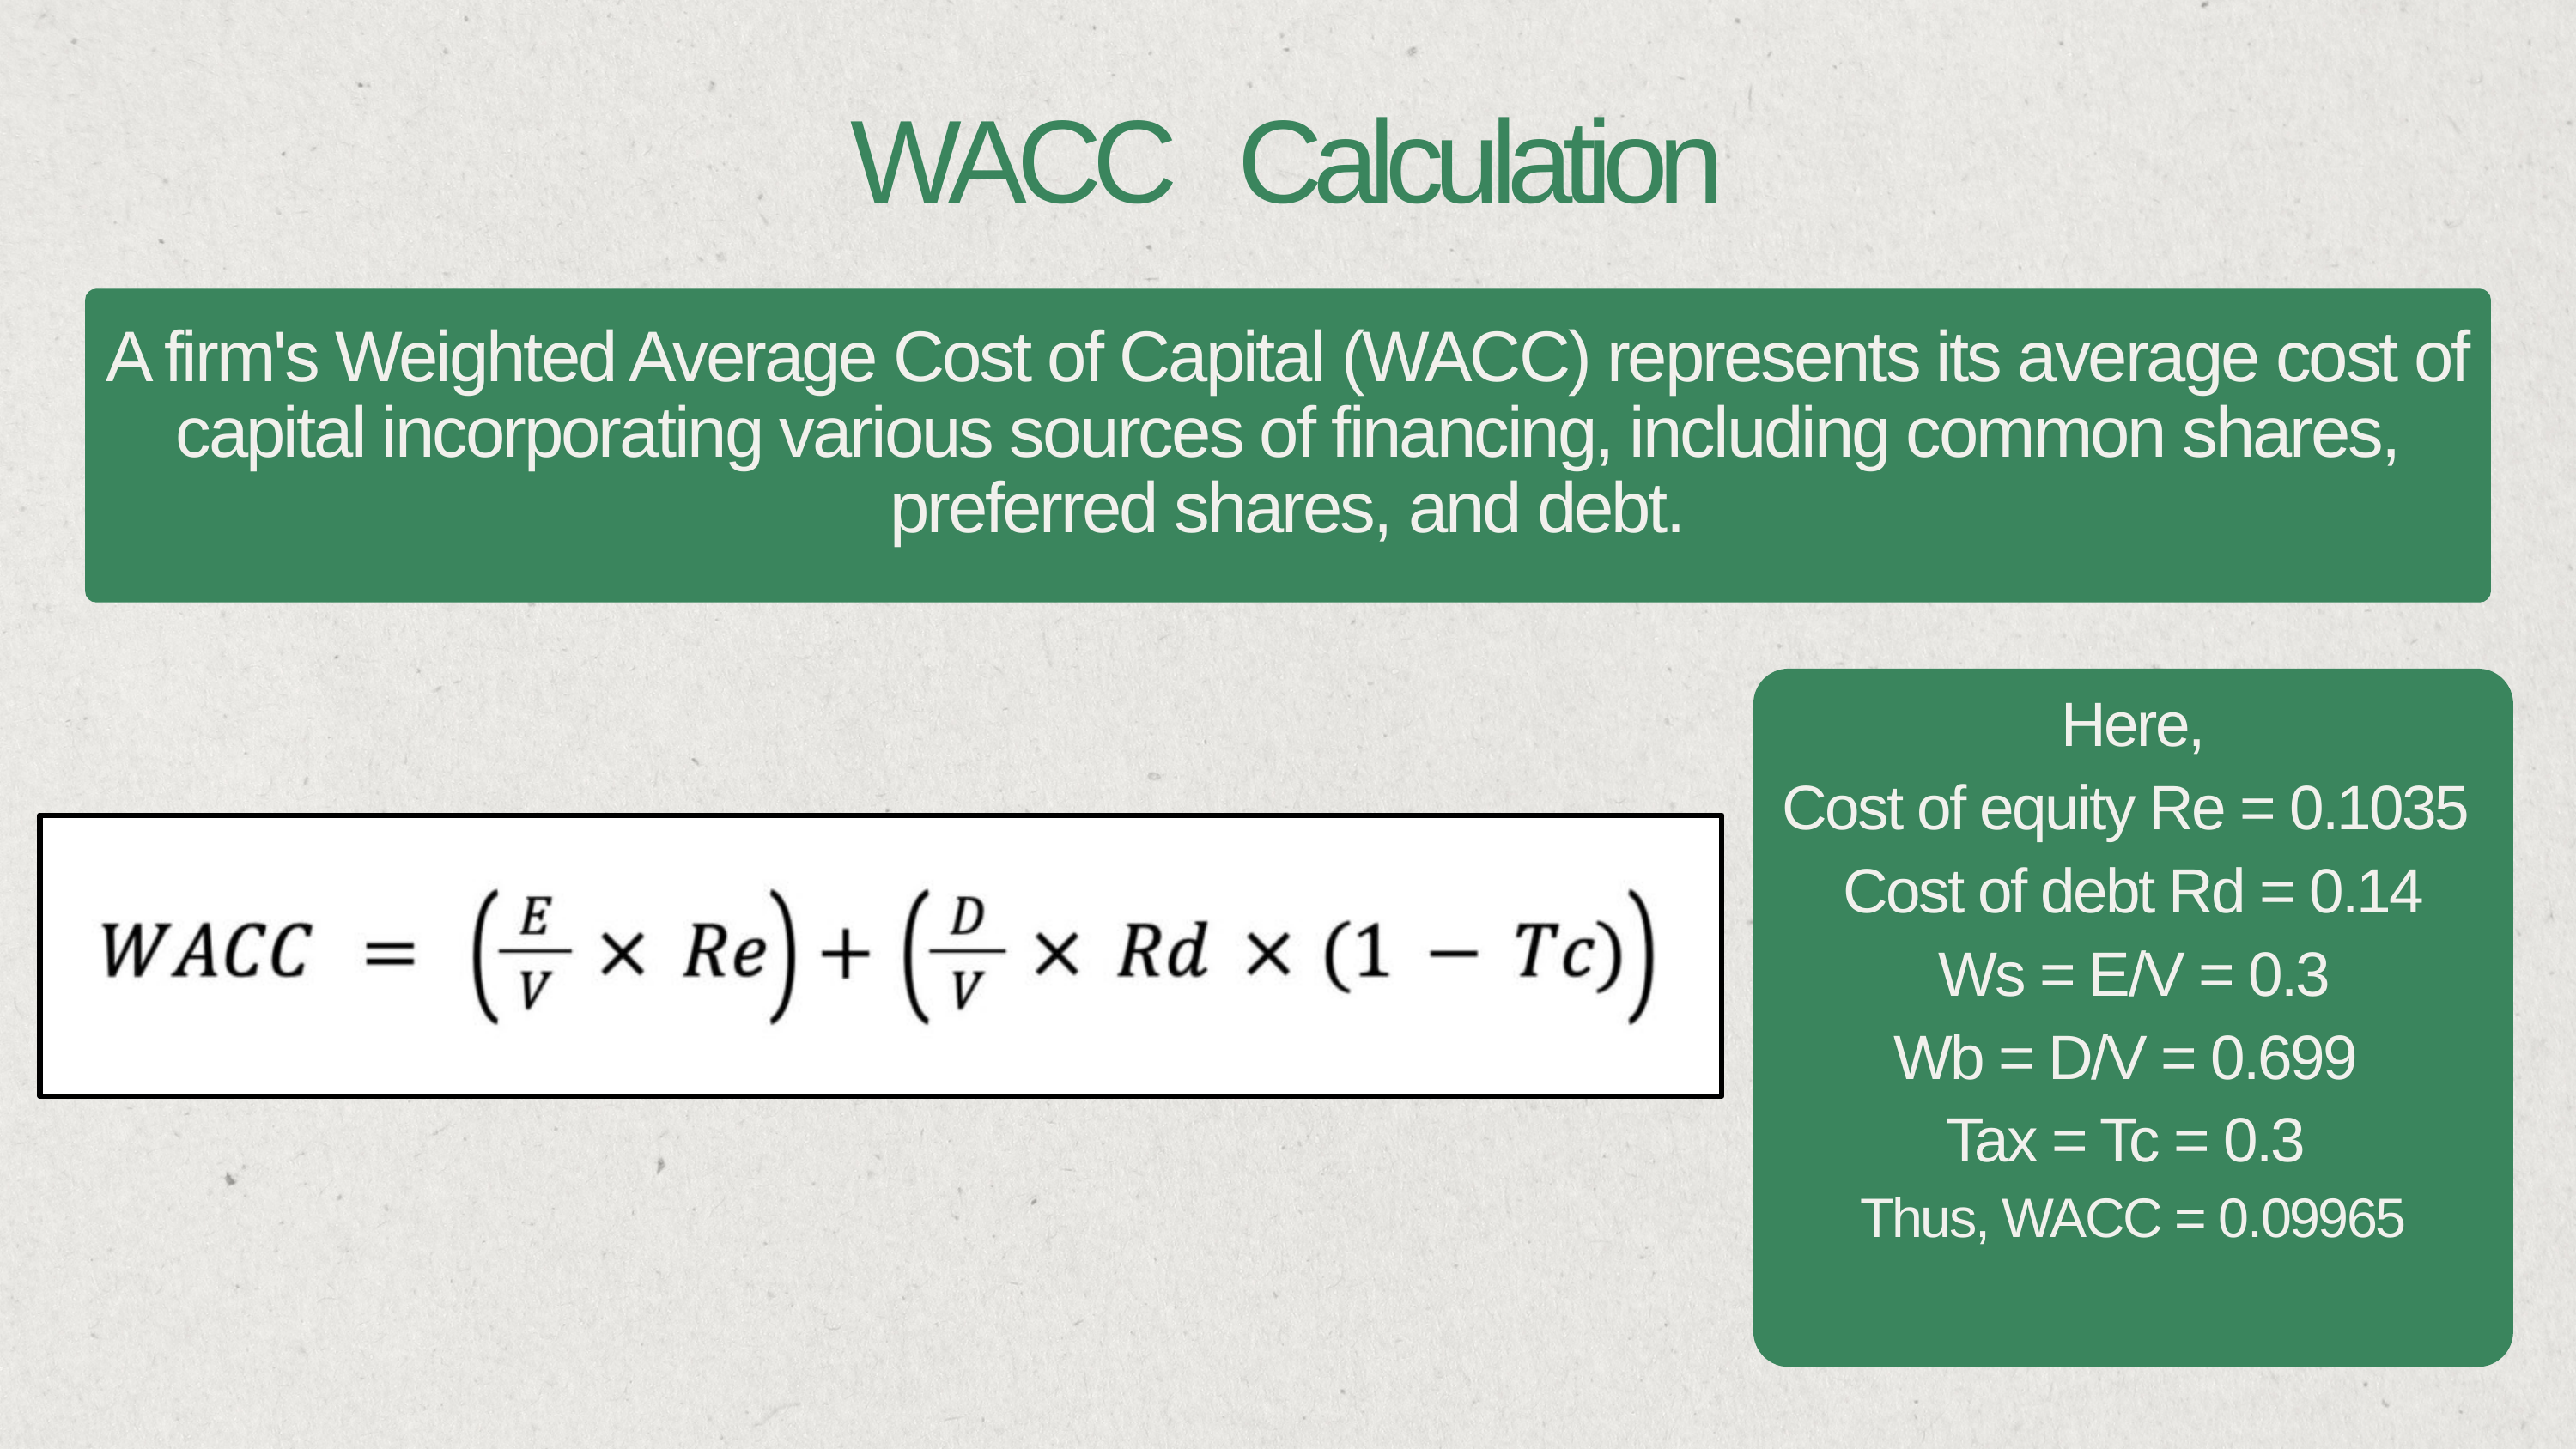

WACC   Calculation

A firm's Weighted Average Cost of Capital (WACC) represents its average cost of capital incorporating various sources of financing, including common shares, preferred shares, and debt.

Here,
Cost of equity Re = 0.1035
Cost of debt Rd = 0.14
 Ws = E/V = 0.3
Wb = D/V = 0.699
Tax = Tc = 0.3
Thus, WACC = 0.09965